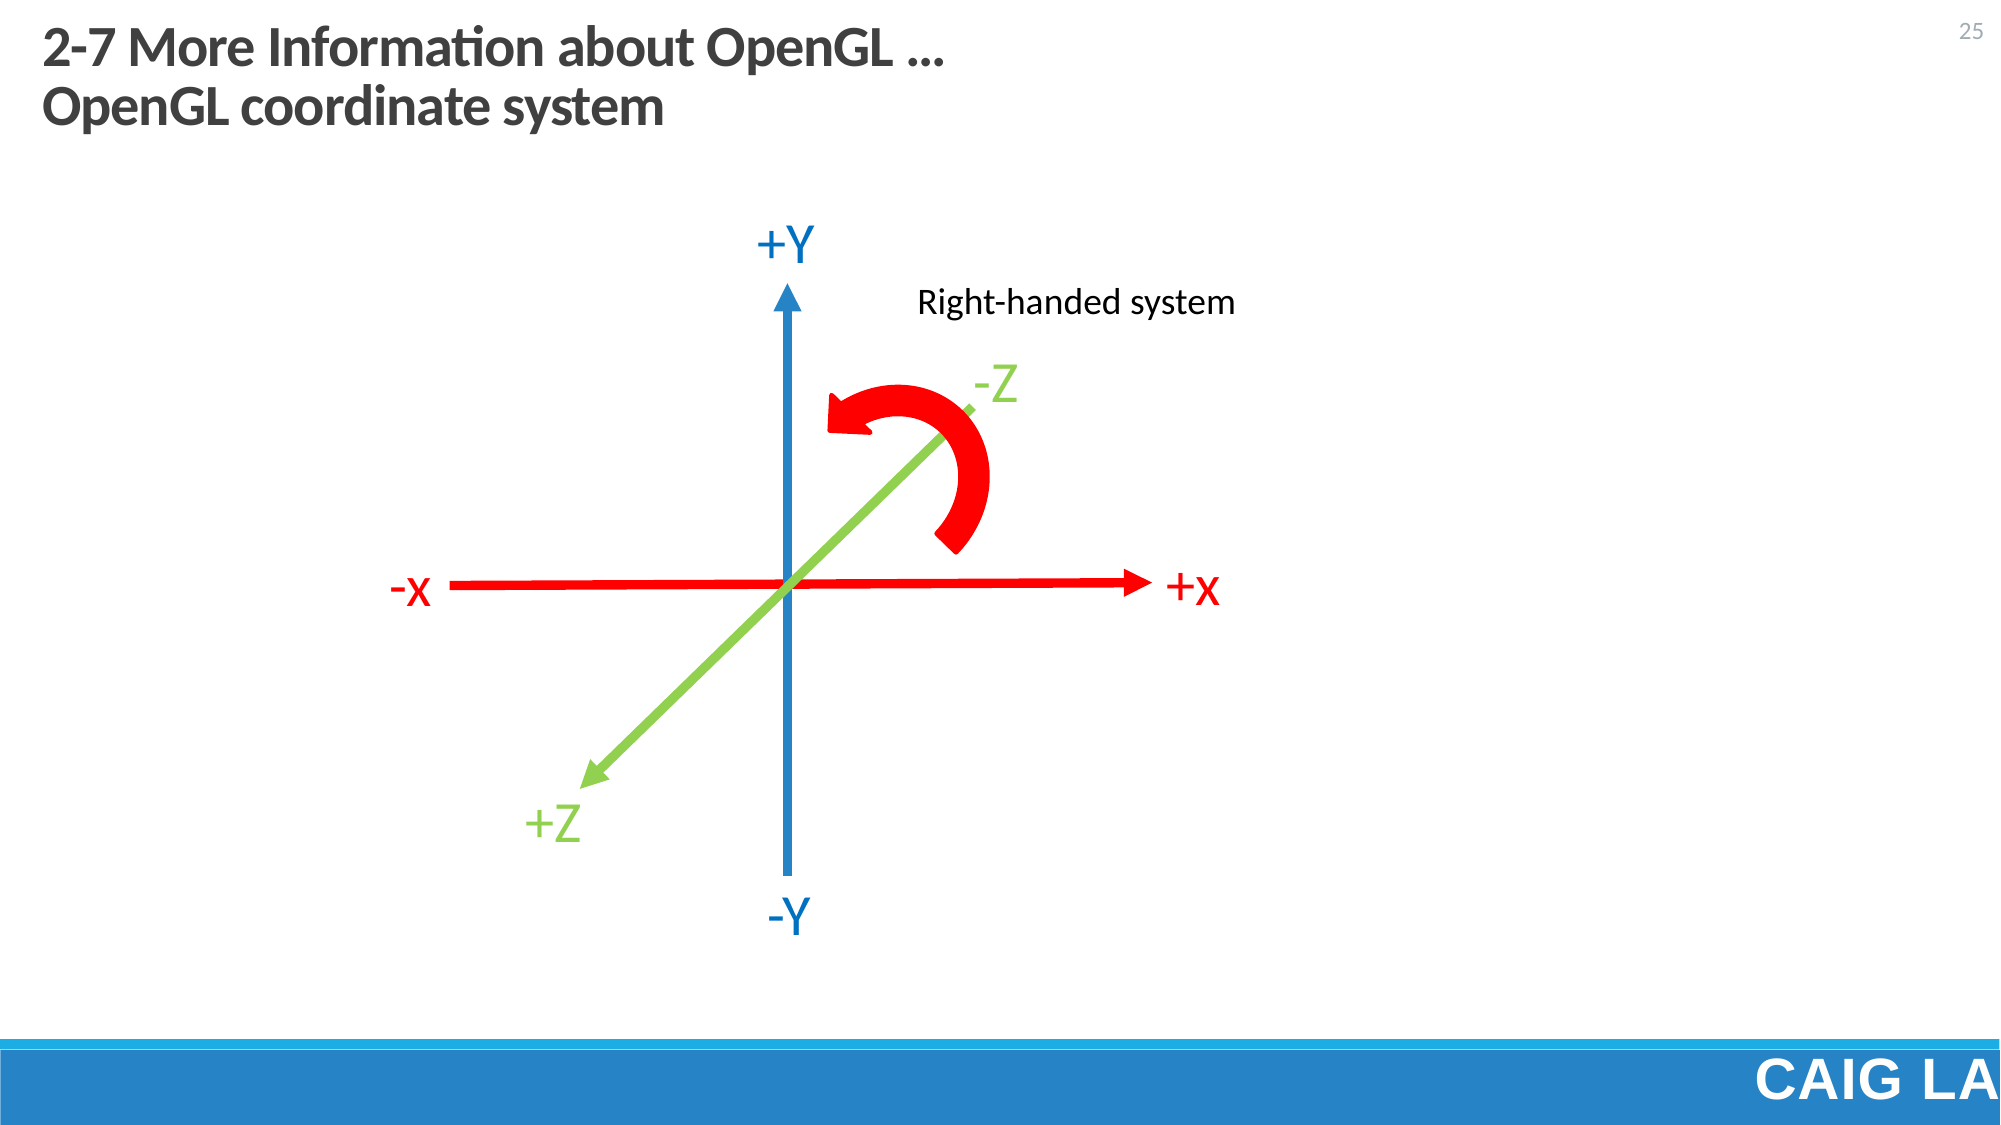

25
2-7 More Information about OpenGL …
OpenGL coordinate system

+Y
Right-handed system

-Z

+x
-x
+Z
-Y